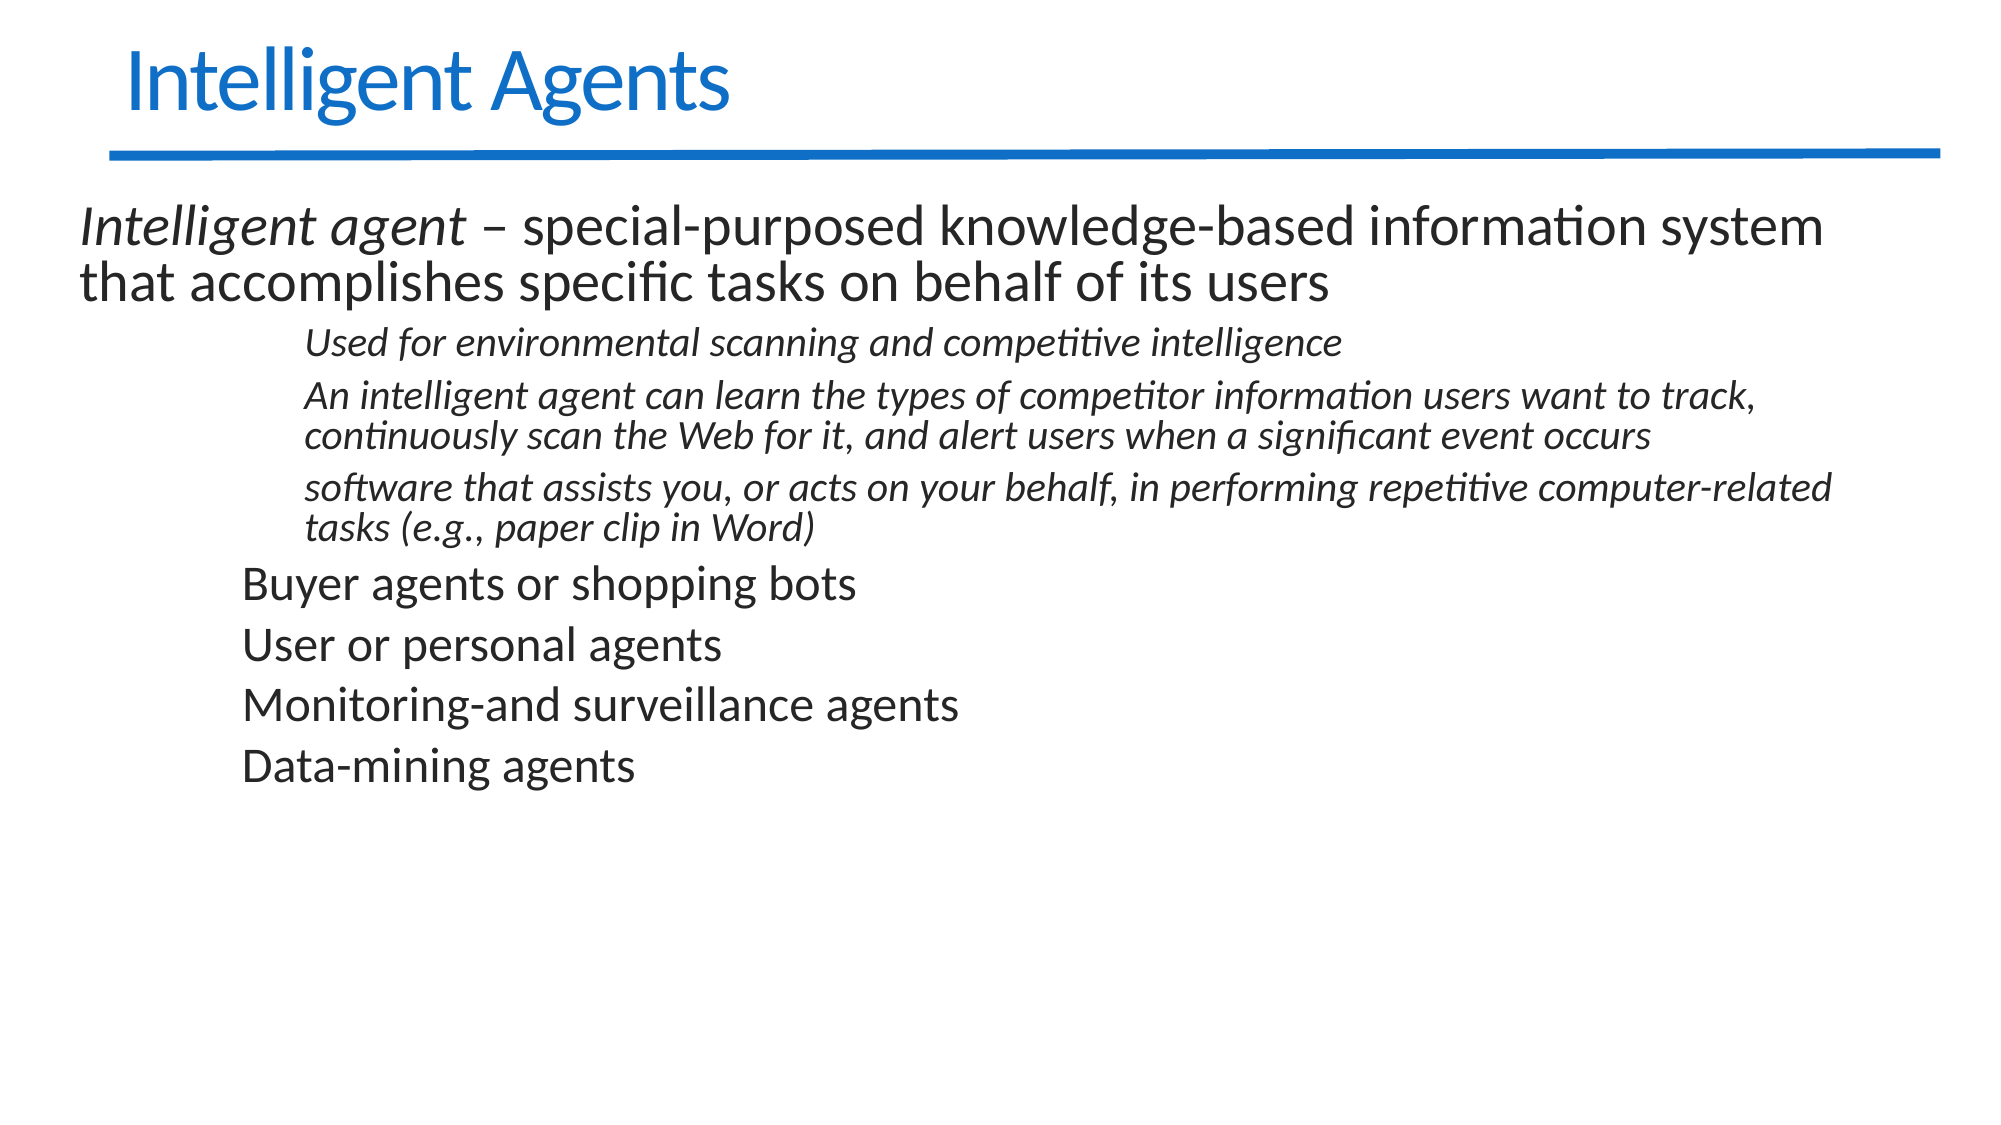

# Intelligent Agents
Intelligent agent – special-purposed knowledge-based information system that accomplishes specific tasks on behalf of its users
Used for environmental scanning and competitive intelligence
An intelligent agent can learn the types of competitor information users want to track, continuously scan the Web for it, and alert users when a significant event occurs
software that assists you, or acts on your behalf, in performing repetitive computer-related tasks (e.g., paper clip in Word)
Buyer agents or shopping bots
User or personal agents
Monitoring-and surveillance agents
Data-mining agents